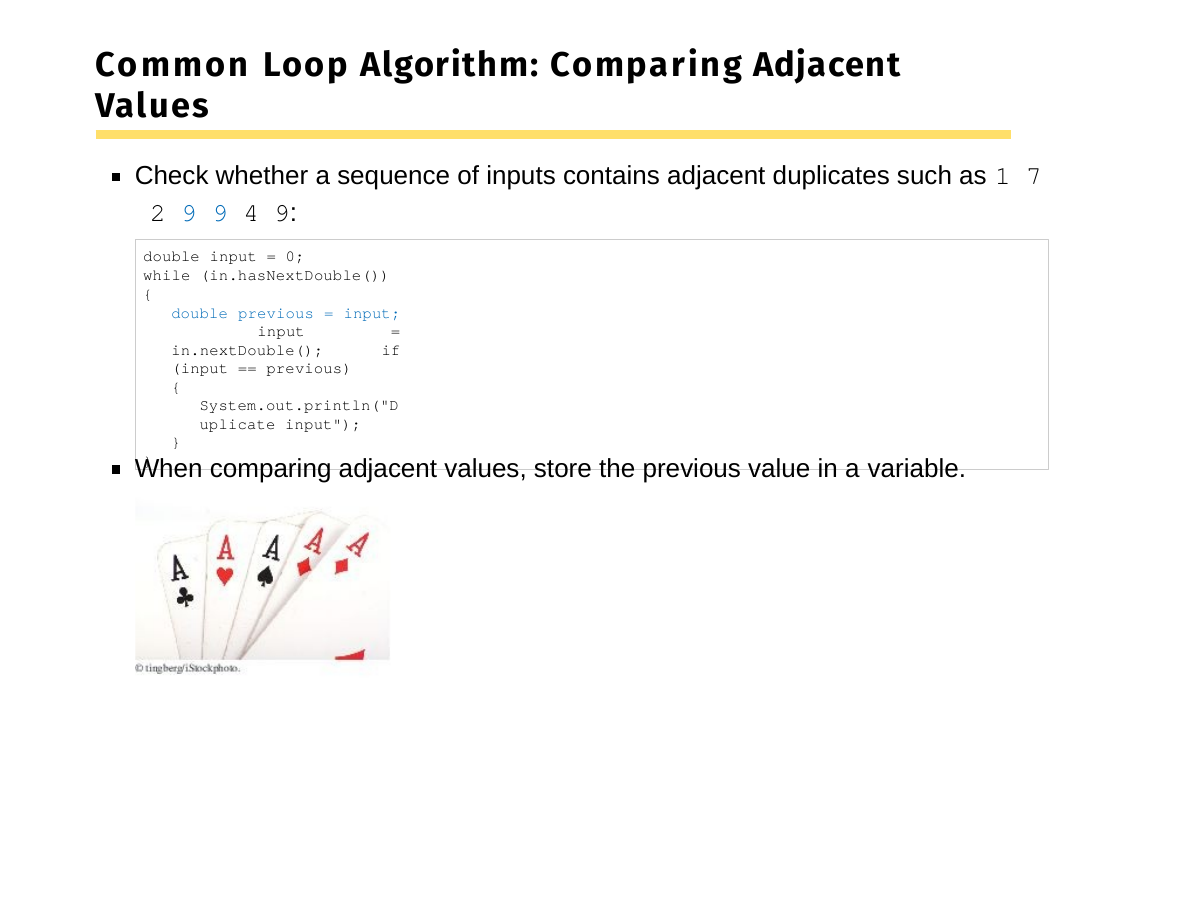

# Common Loop Algorithm: Comparing Adjacent  Values

Check whether a sequence of inputs contains adjacent duplicates such as 1 7  2 9 9 4 9:

double input = 0;
while (in.hasNextDouble())
{
double previous = input;  input = in.nextDouble();  if (input == previous)
{
System.out.println("Duplicate input");
}
}
When comparing adjacent values, store the previous value in a variable.